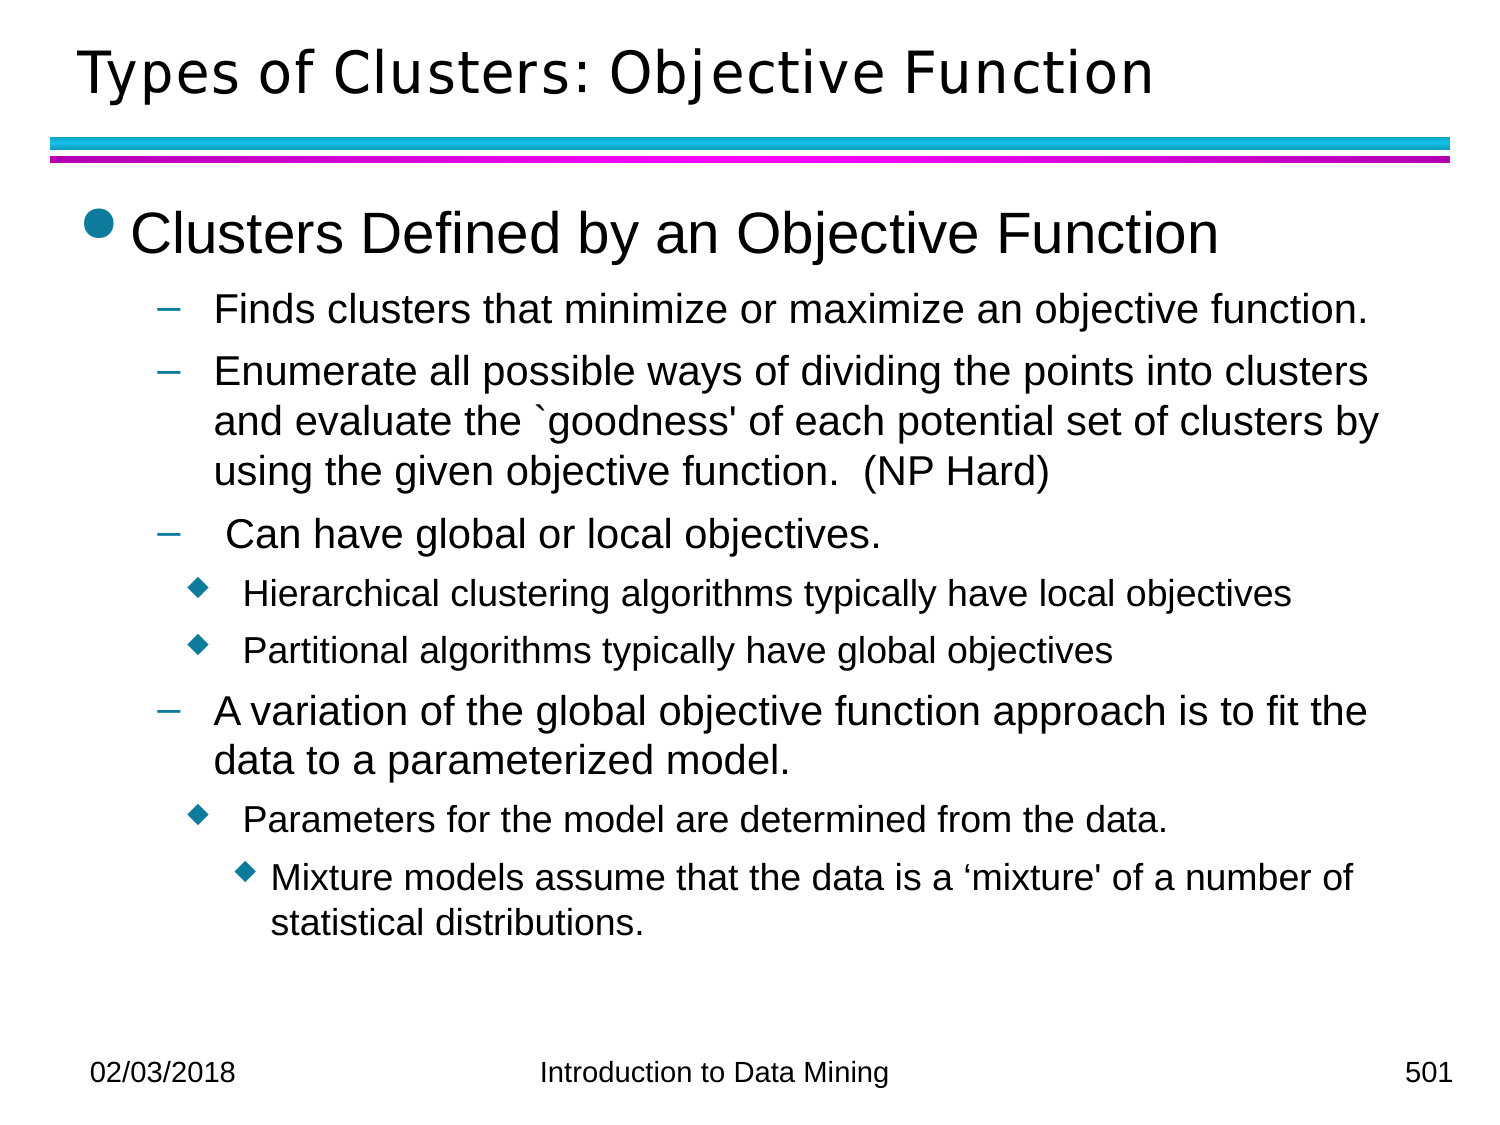

# Types of Clusters: Objective Function
Clusters Defined by an Objective Function
Finds clusters that minimize or maximize an objective function.
Enumerate all possible ways of dividing the points into clusters and evaluate the `goodness' of each potential set of clusters by using the given objective function.  (NP Hard)
 Can have global or local objectives.
 Hierarchical clustering algorithms typically have local objectives
 Partitional algorithms typically have global objectives
A variation of the global objective function approach is to fit the data to a parameterized model.
 Parameters for the model are determined from the data.
Mixture models assume that the data is a ‘mixture' of a number of statistical distributions.